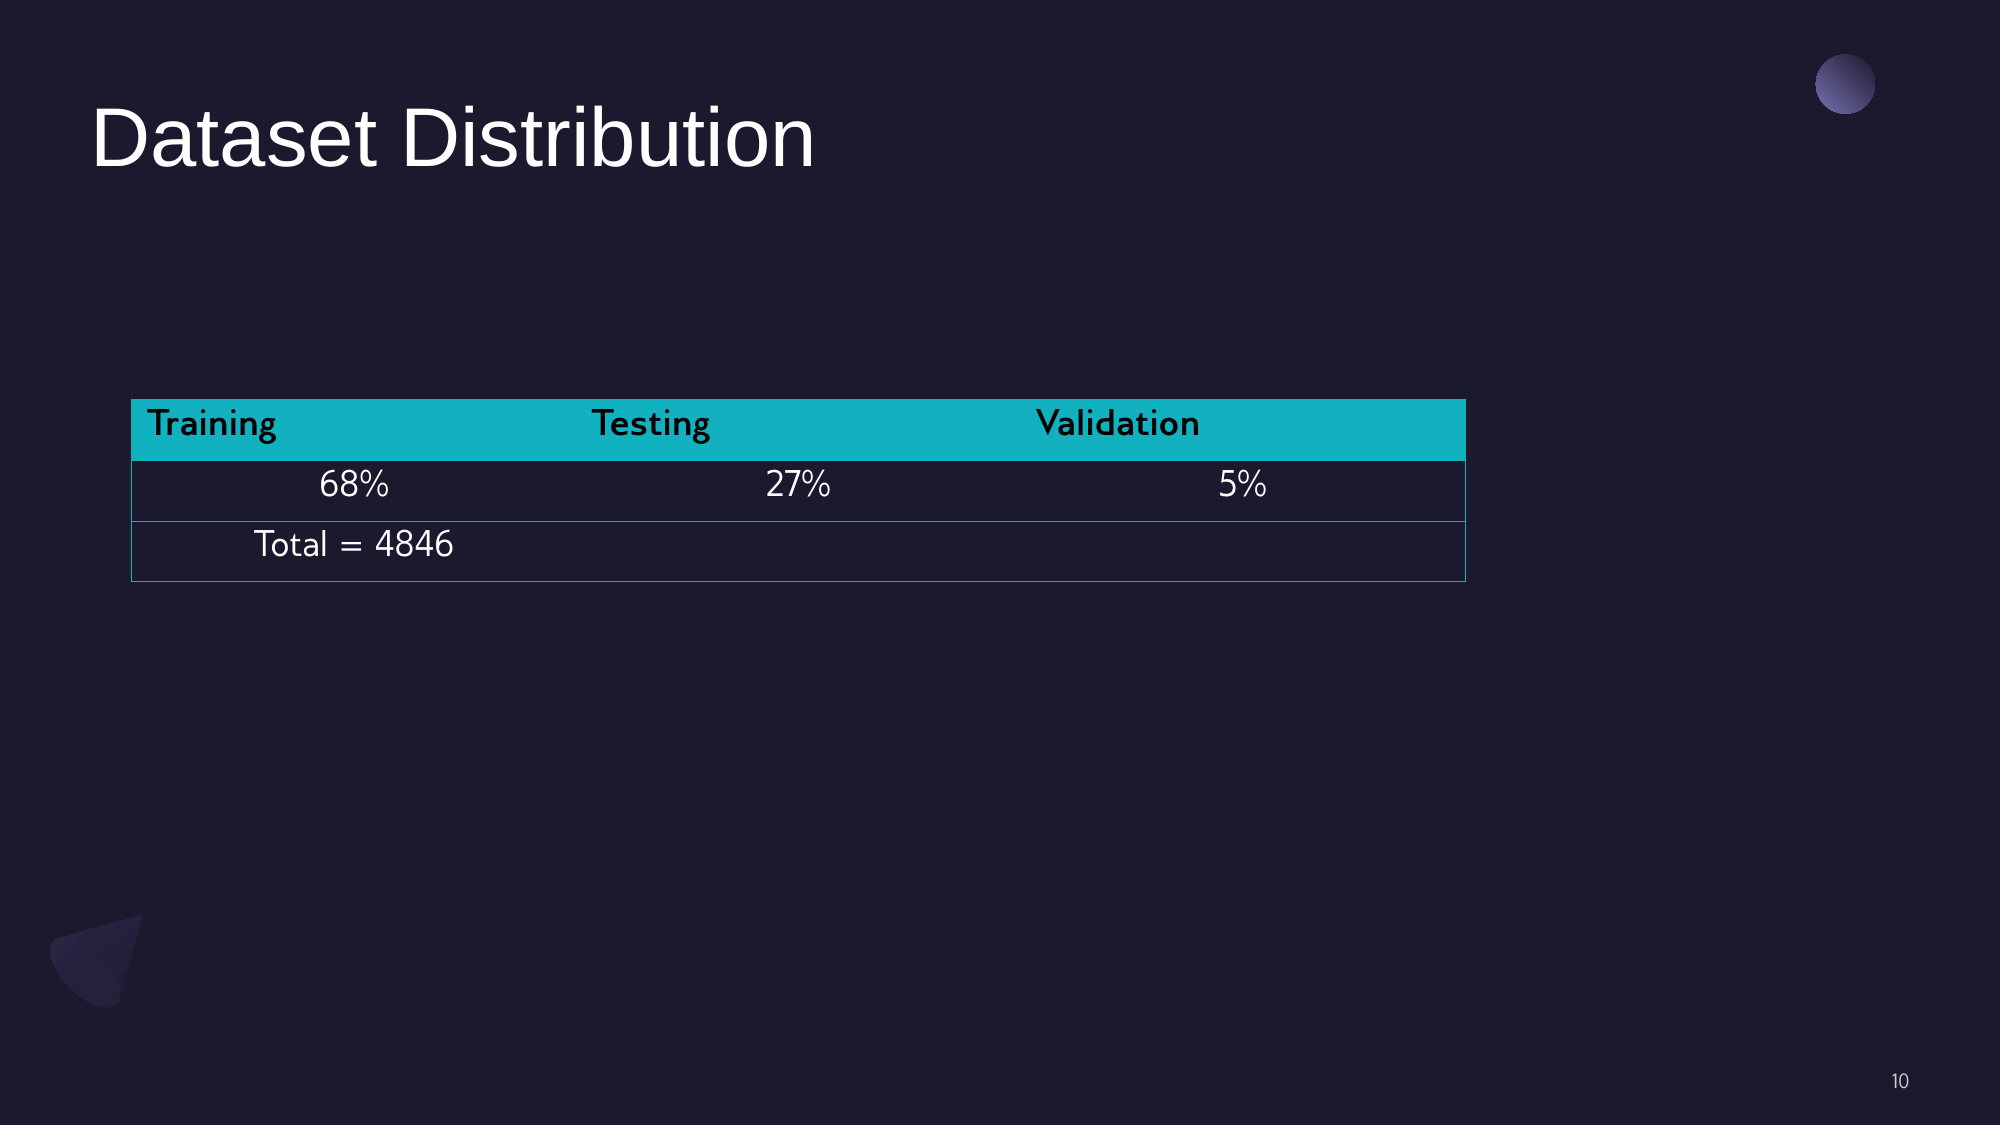

# Dataset Distribution
| Training | Testing | Validation |
| --- | --- | --- |
| 68% | 27% | 5% |
| Total = 4846 |  |  |
10